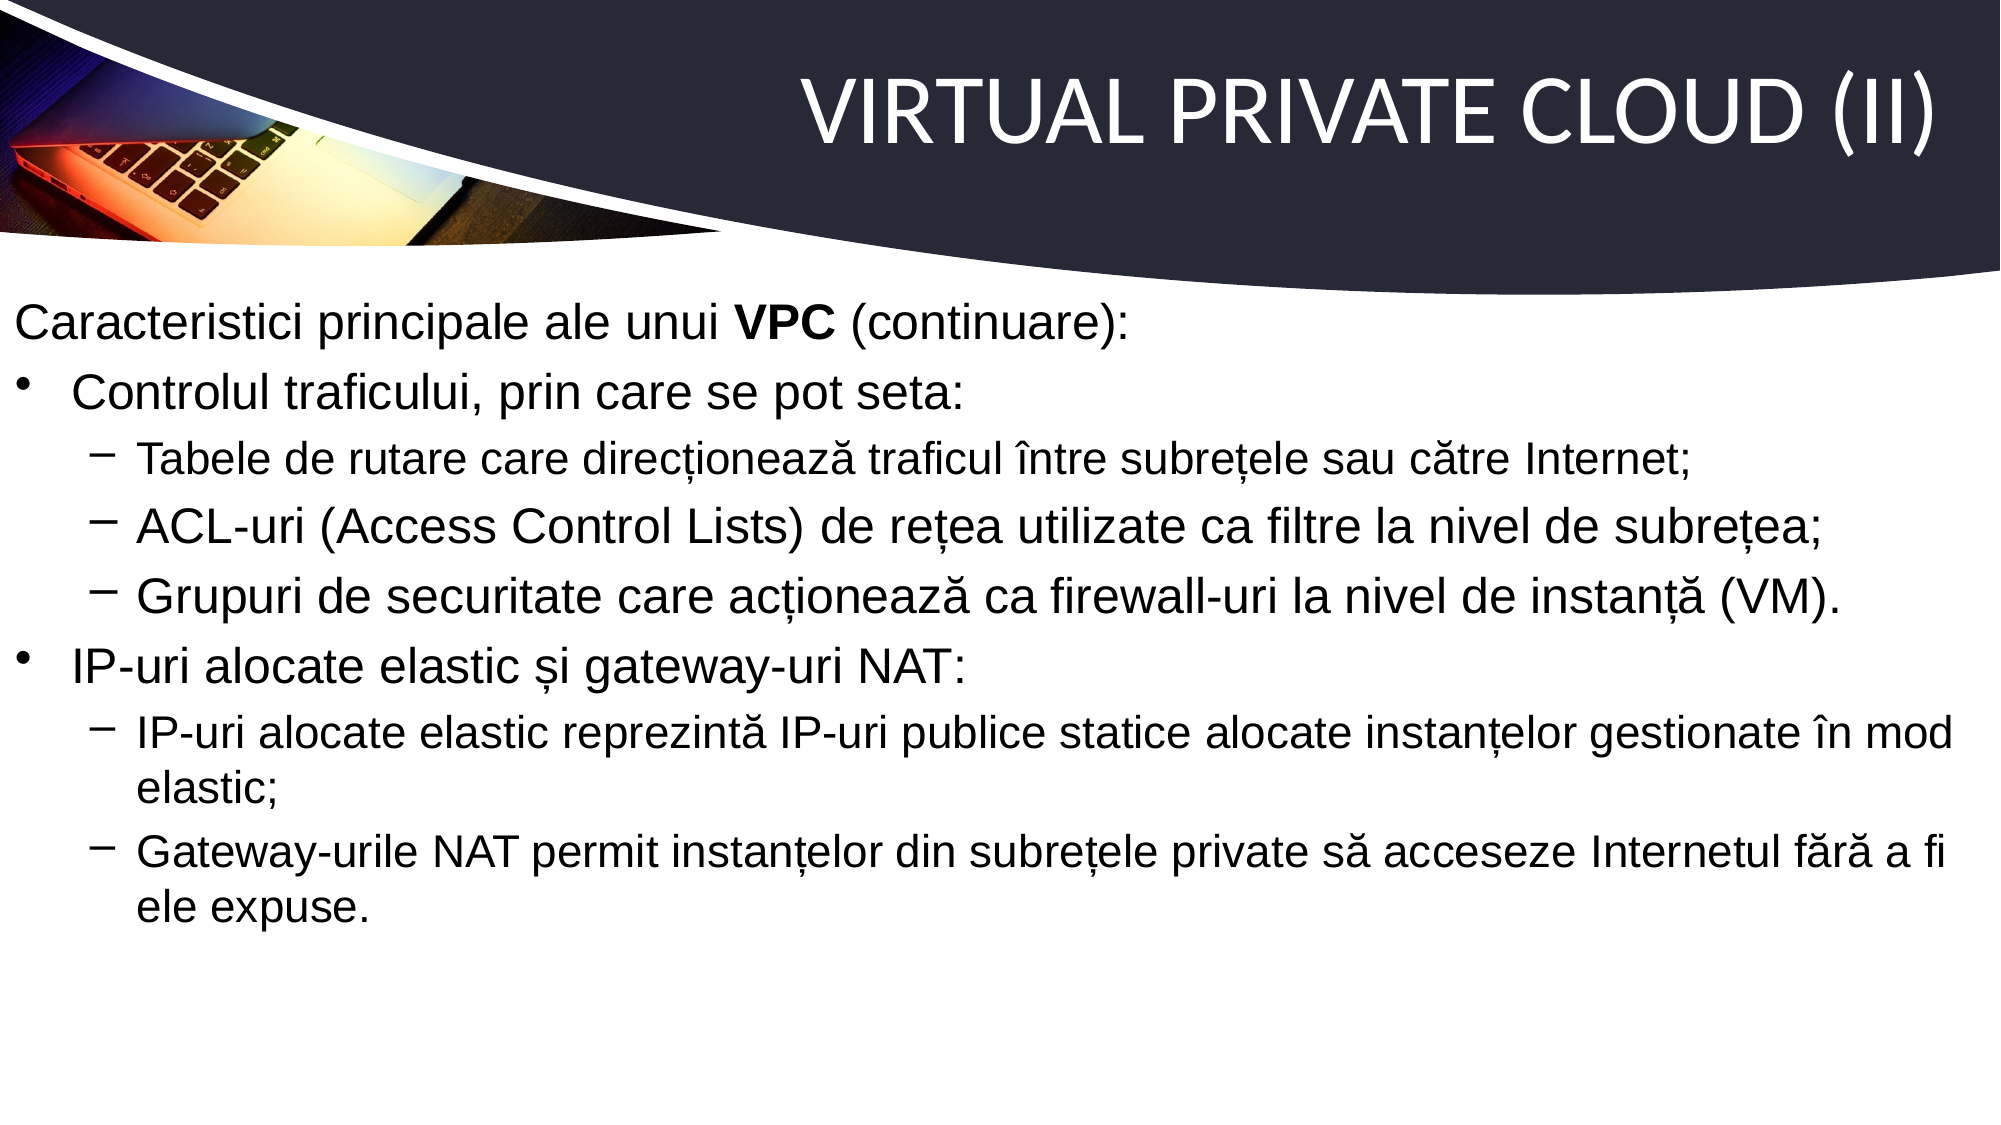

# Virtual Private Cloud (II)
Caracteristici principale ale unui VPC (continuare):
Controlul traficului, prin care se pot seta:
Tabele de rutare care direcționează traficul între subrețele sau către Internet;
ACL-uri (Access Control Lists) de rețea utilizate ca filtre la nivel de subrețea;
Grupuri de securitate care acționează ca firewall-uri la nivel de instanță (VM).
IP-uri alocate elastic și gateway-uri NAT:
IP-uri alocate elastic reprezintă IP-uri publice statice alocate instanțelor gestionate în mod elastic;
Gateway-urile NAT permit instanțelor din subrețele private să acceseze Internetul fără a fi ele expuse.